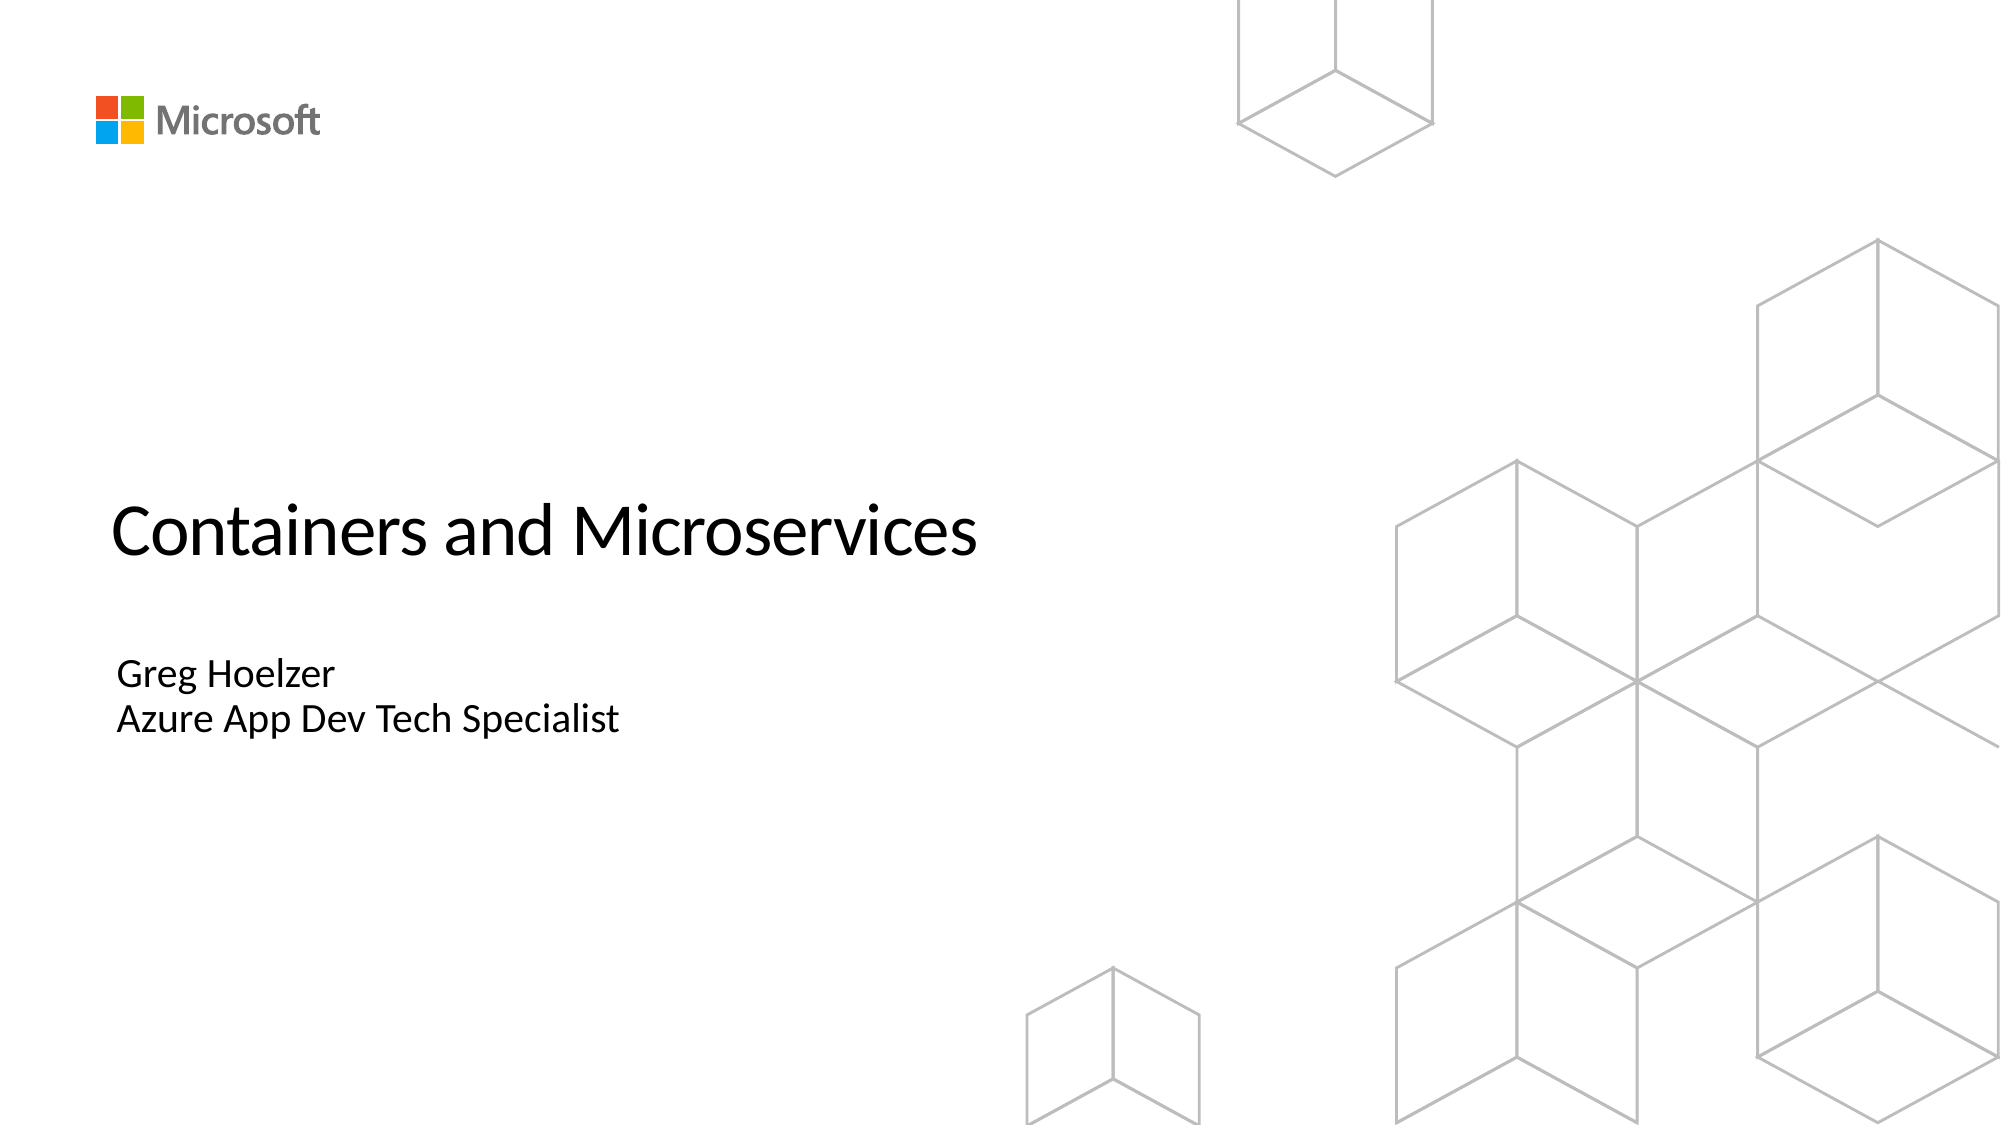

# Containers and Microservices
Greg Hoelzer
Azure App Dev Tech Specialist